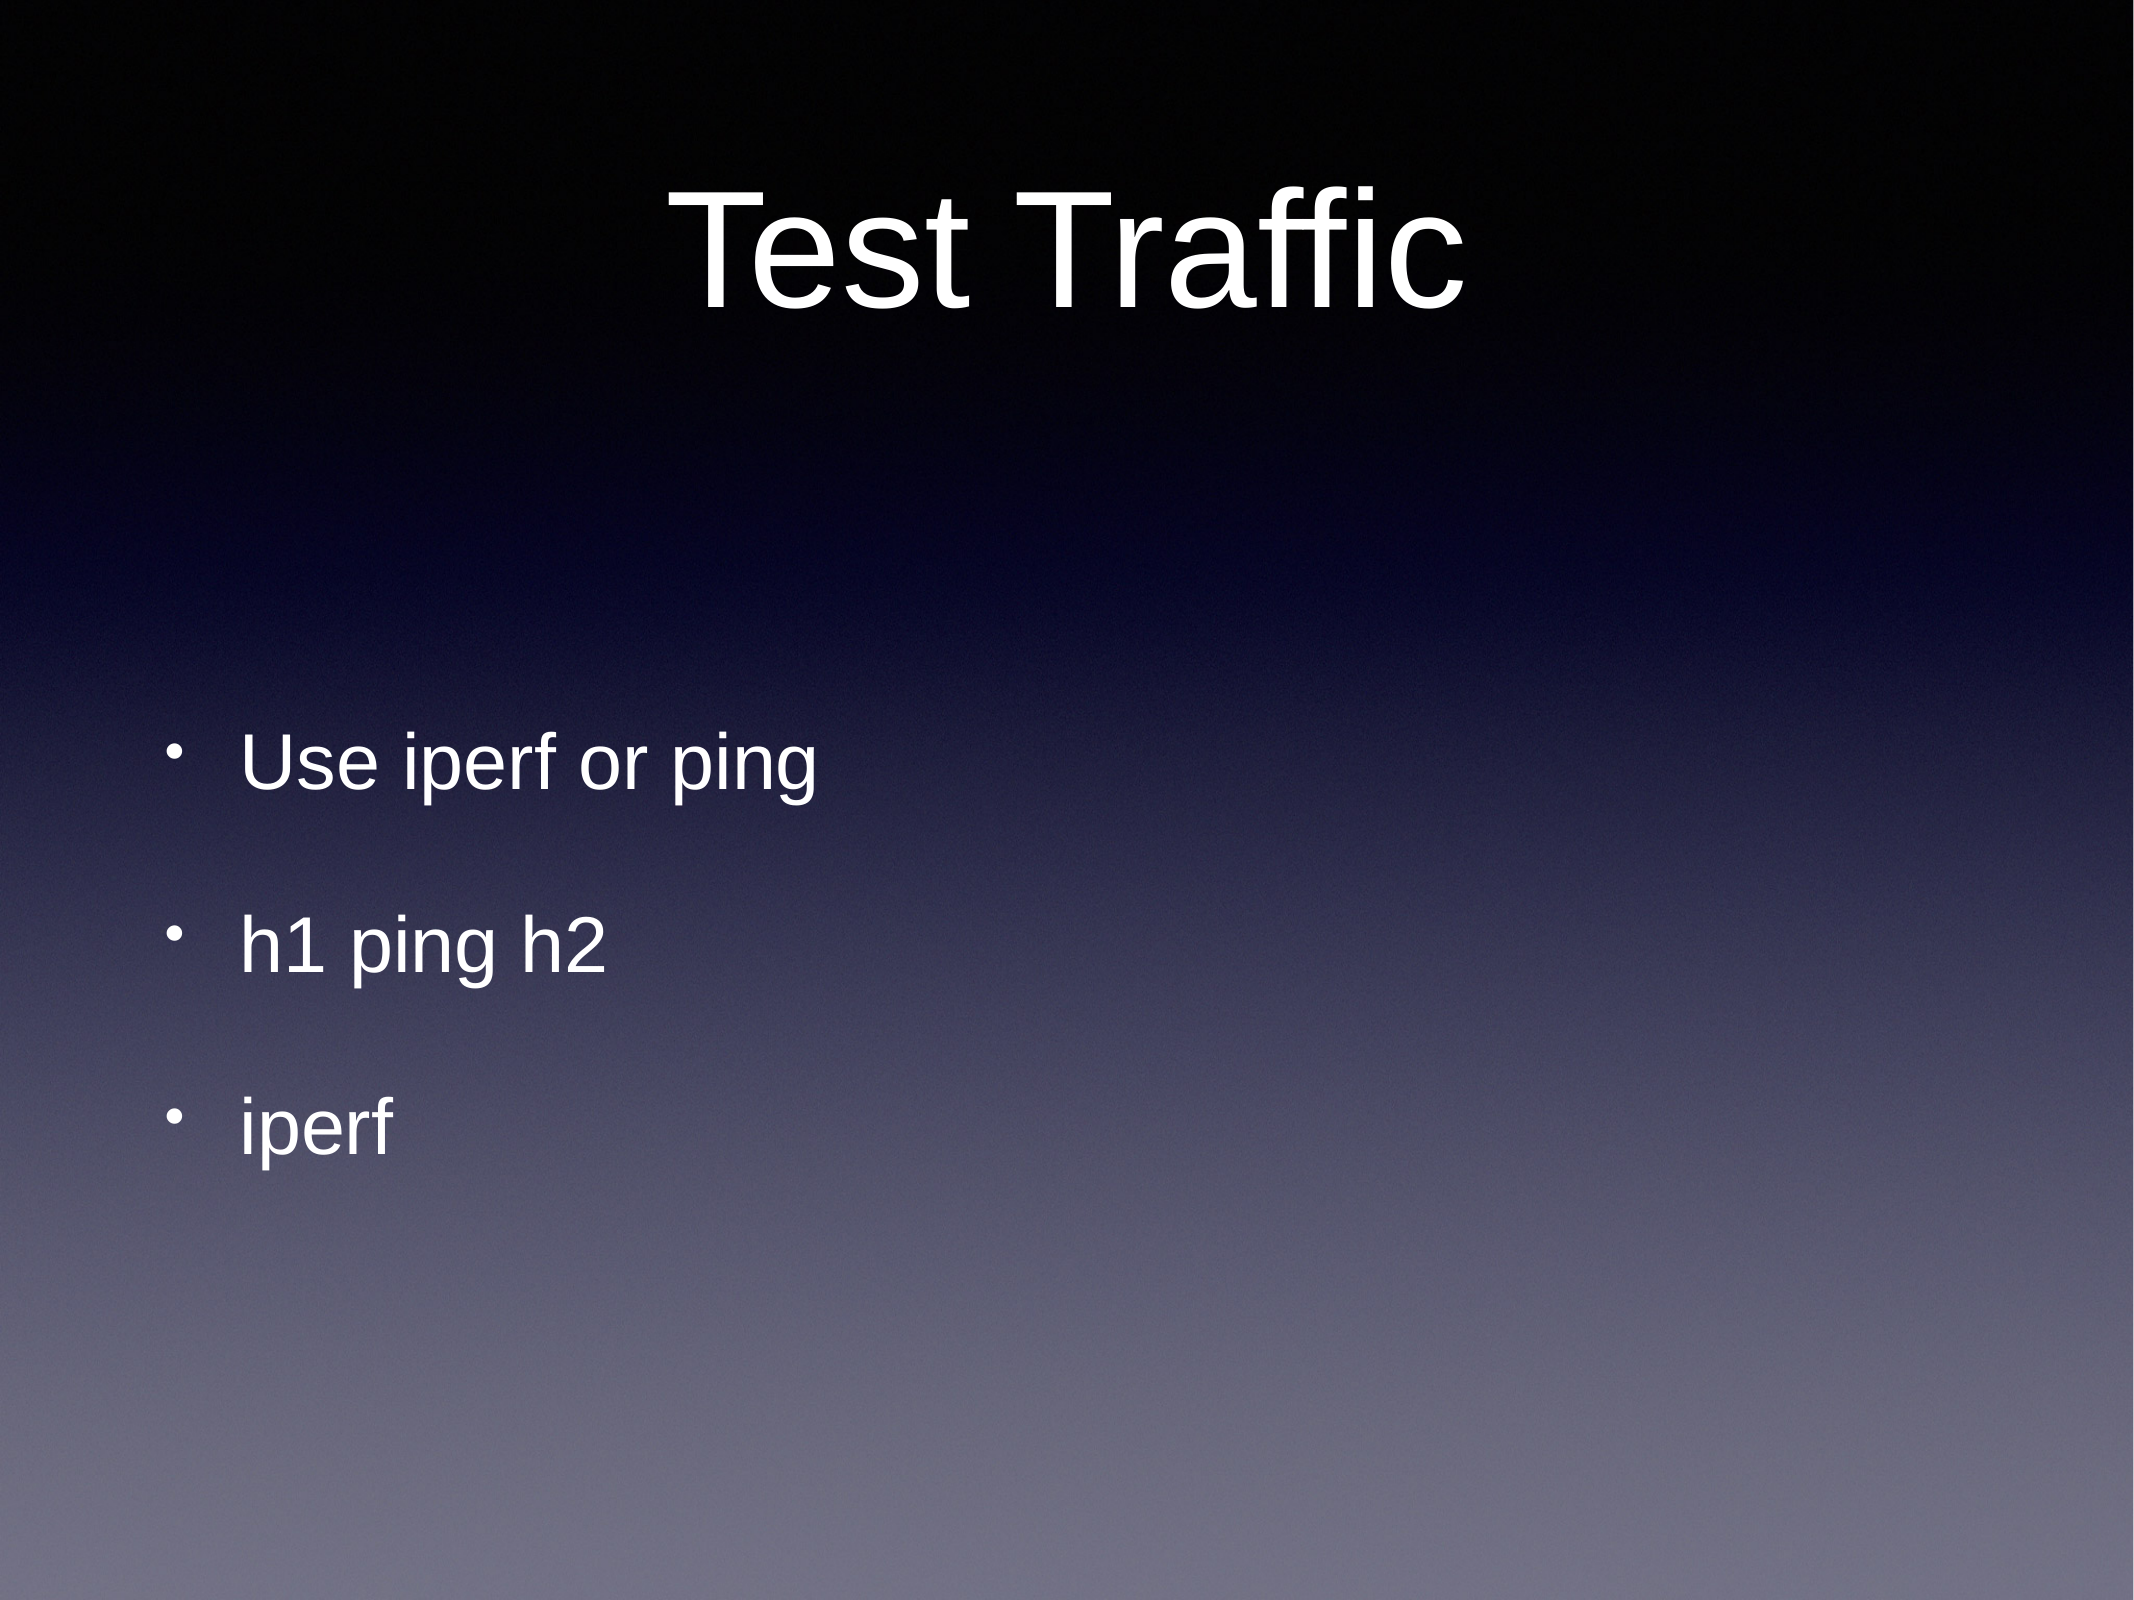

# Test Traffic
Use iperf or ping
h1 ping h2
iperf